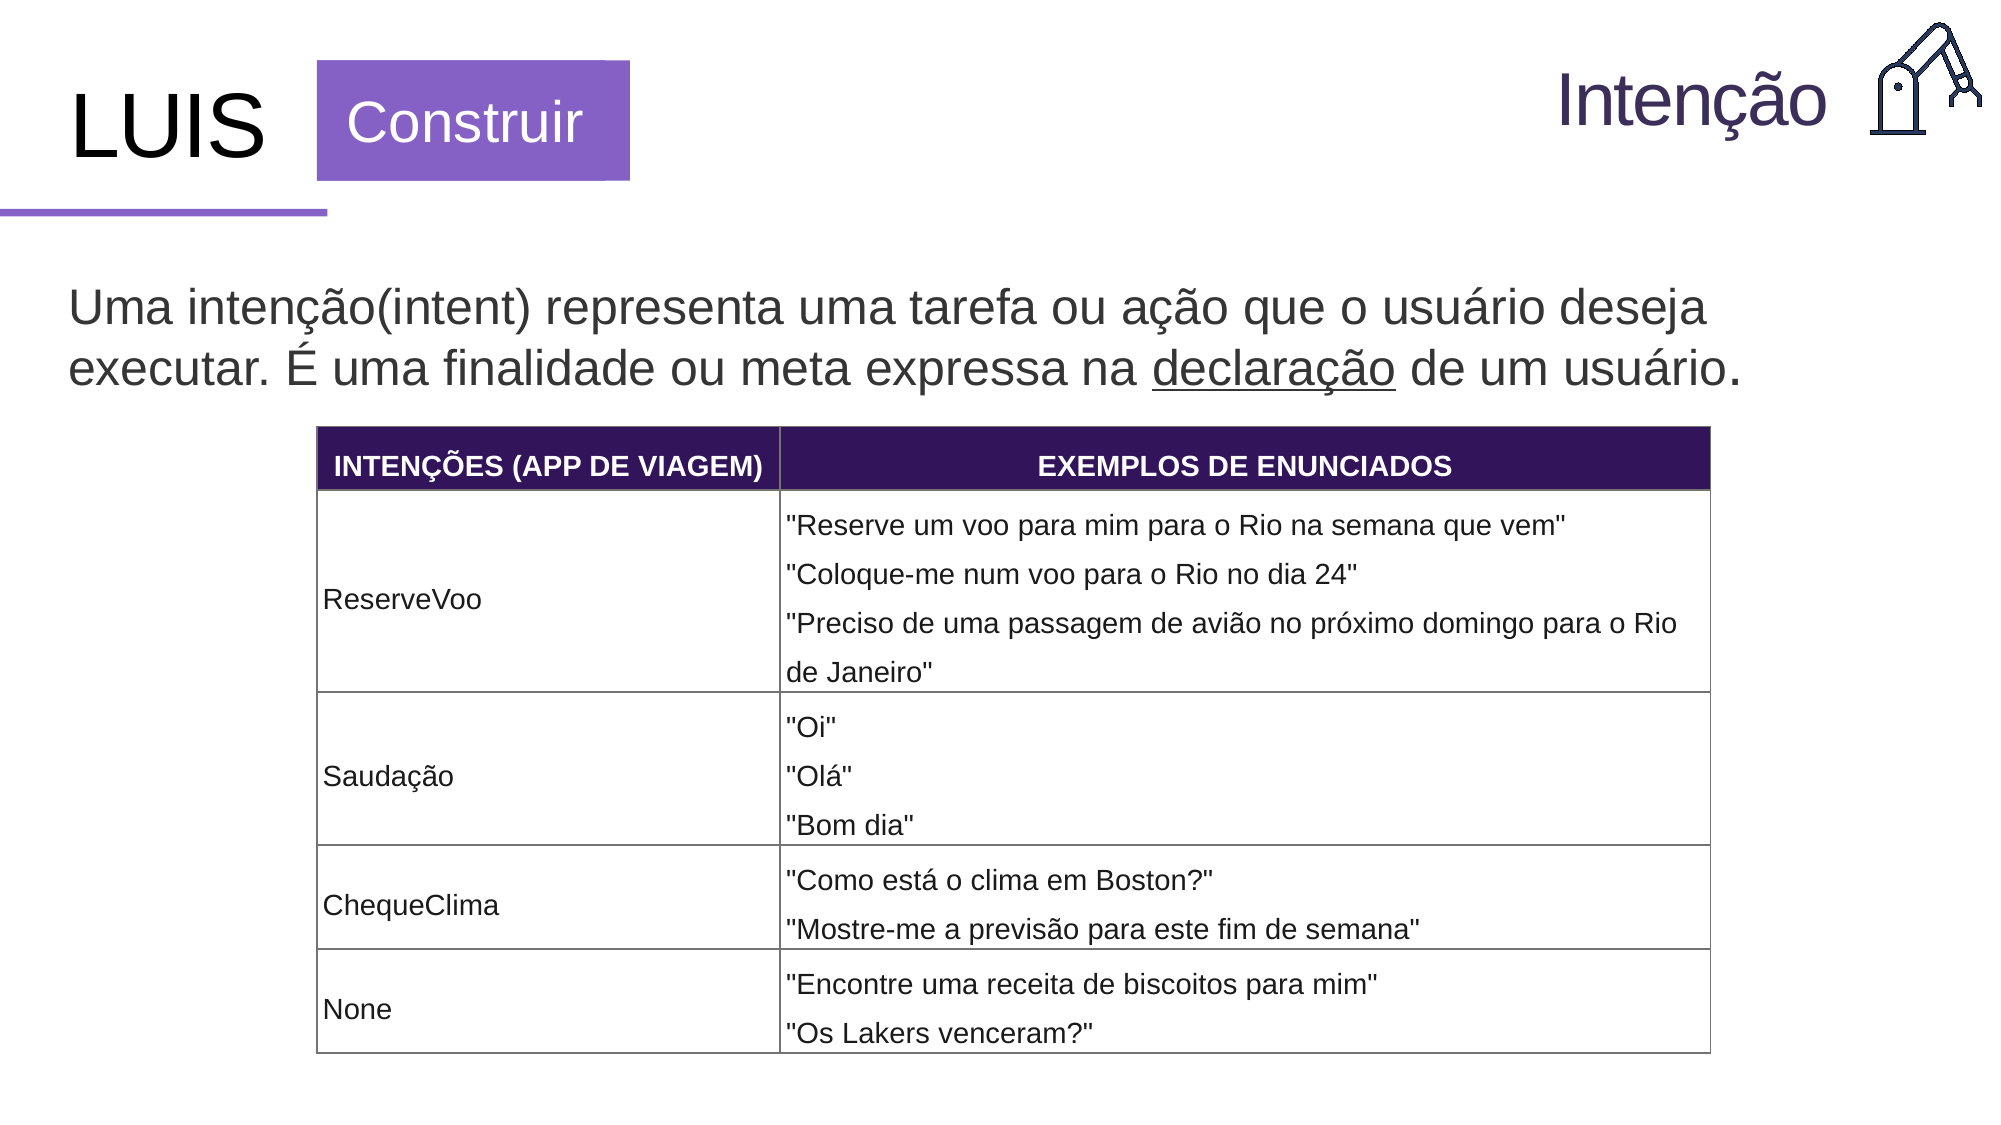

Intenção
#
Intensão
Construir
LUIS

Uma intenção(intent) representa uma tarefa ou ação que o usuário deseja executar. É uma finalidade ou meta expressa na declaração de um usuário.

| INTENÇÕES (APP DE VIAGEM) | EXEMPLOS DE ENUNCIADOS |
| --- | --- |
| ReserveVoo | "Reserve um voo para mim para o Rio na semana que vem" "Coloque-me num voo para o Rio no dia 24" "Preciso de uma passagem de avião no próximo domingo para o Rio de Janeiro" |
| Saudação | "Oi" "Olá" "Bom dia" |
| ChequeClima | "Como está o clima em Boston?" "Mostre-me a previsão para este fim de semana" |
| None | "Encontre uma receita de biscoitos para mim" "Os Lakers venceram?" |